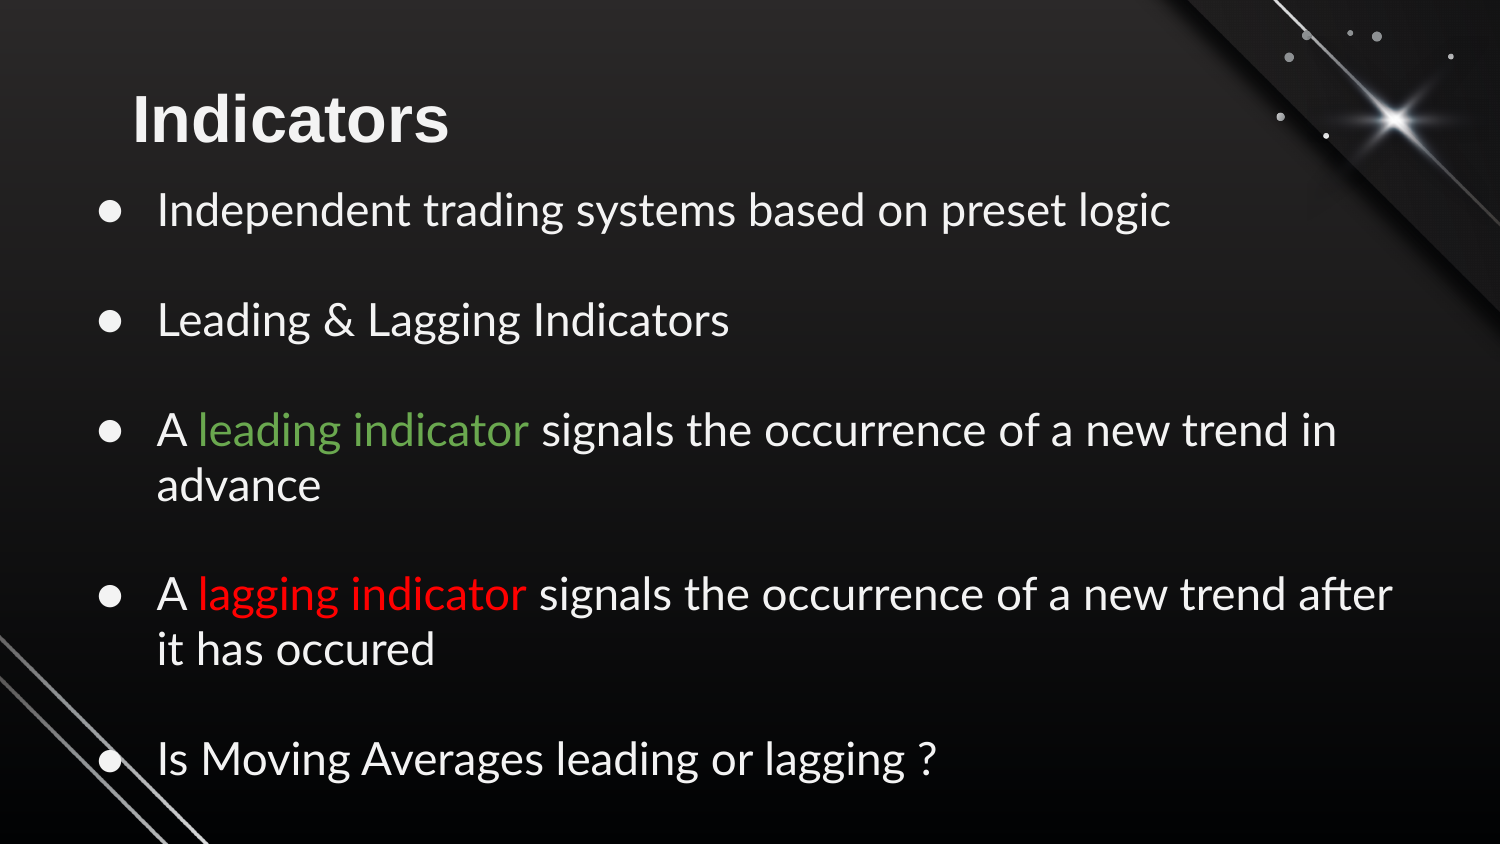

# Indicators
Independent trading systems based on preset logic

Leading & Lagging Indicators

A leading indicator signals the occurrence of a new trend in advance

A lagging indicator signals the occurrence of a new trend after it has occured

Is Moving Averages leading or lagging ?